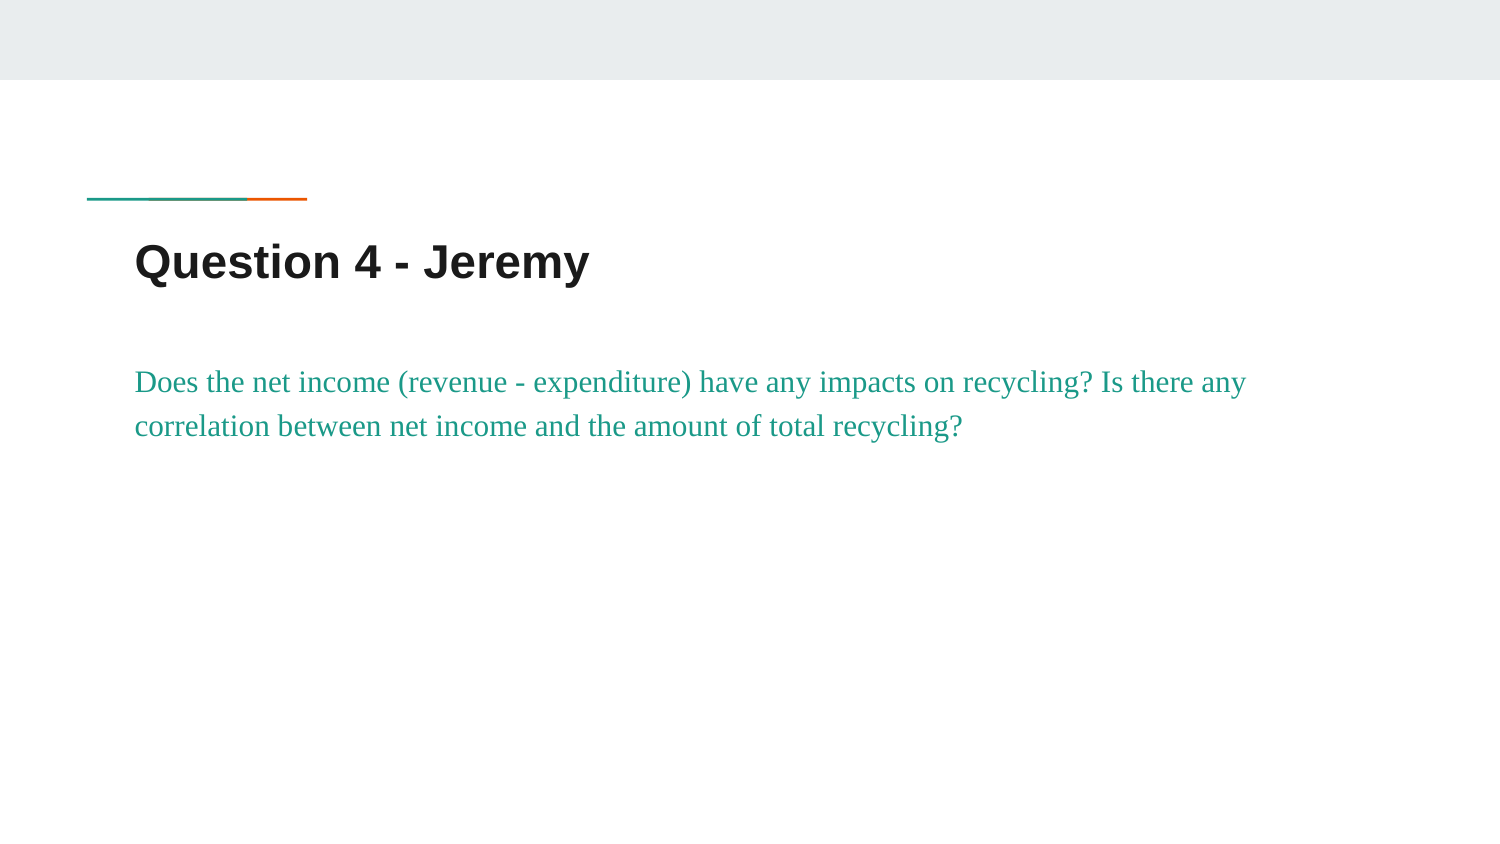

# Question 4 - Jeremy
Does the net income (revenue - expenditure) have any impacts on recycling? Is there any correlation between net income and the amount of total recycling?